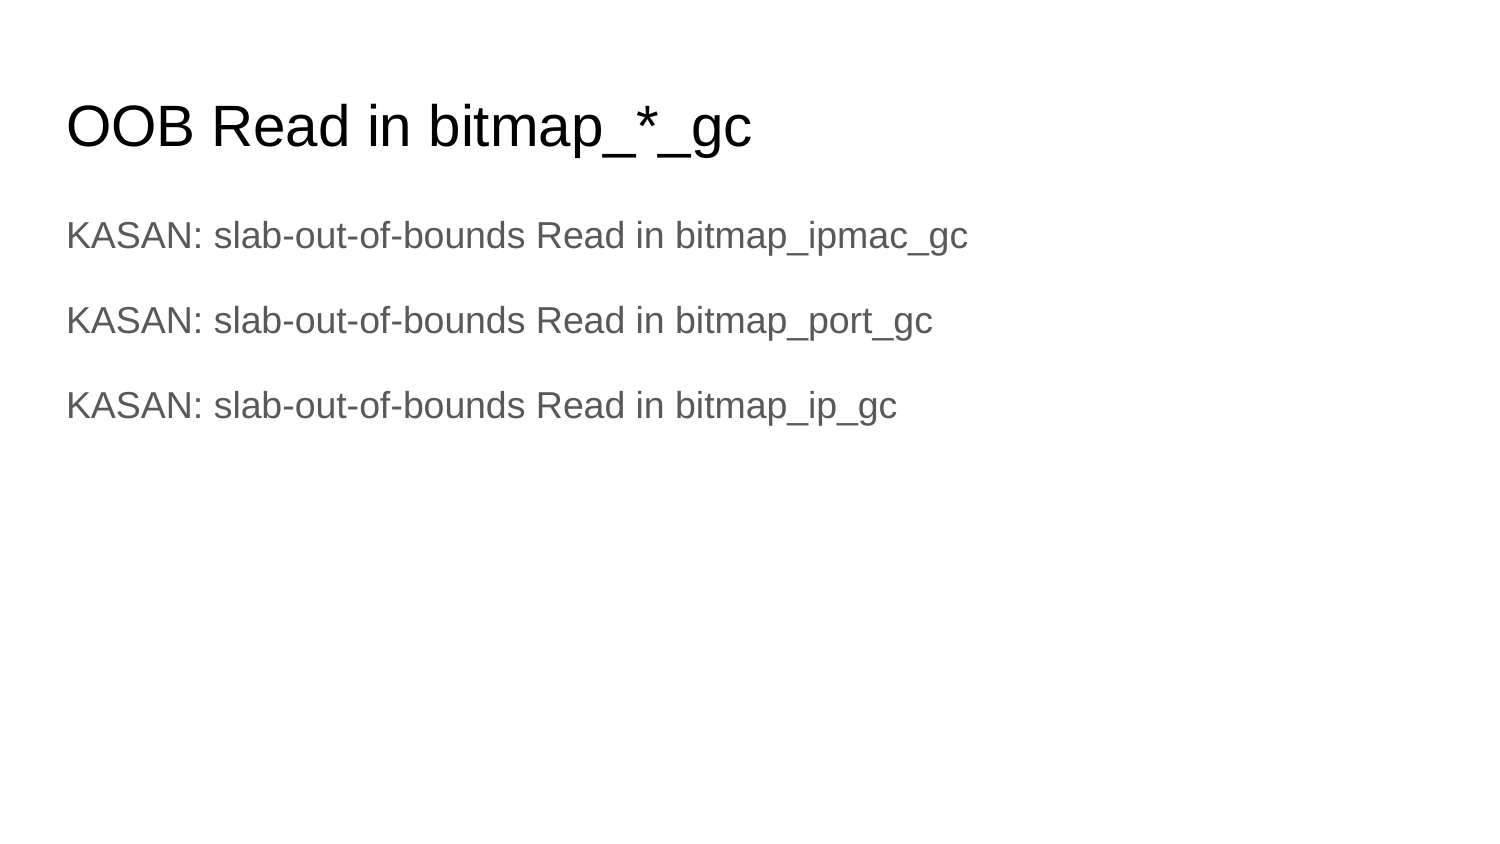

# OOB Read in bitmap_*_gc
KASAN: slab-out-of-bounds Read in bitmap_ipmac_gc
KASAN: slab-out-of-bounds Read in bitmap_port_gc
KASAN: slab-out-of-bounds Read in bitmap_ip_gc